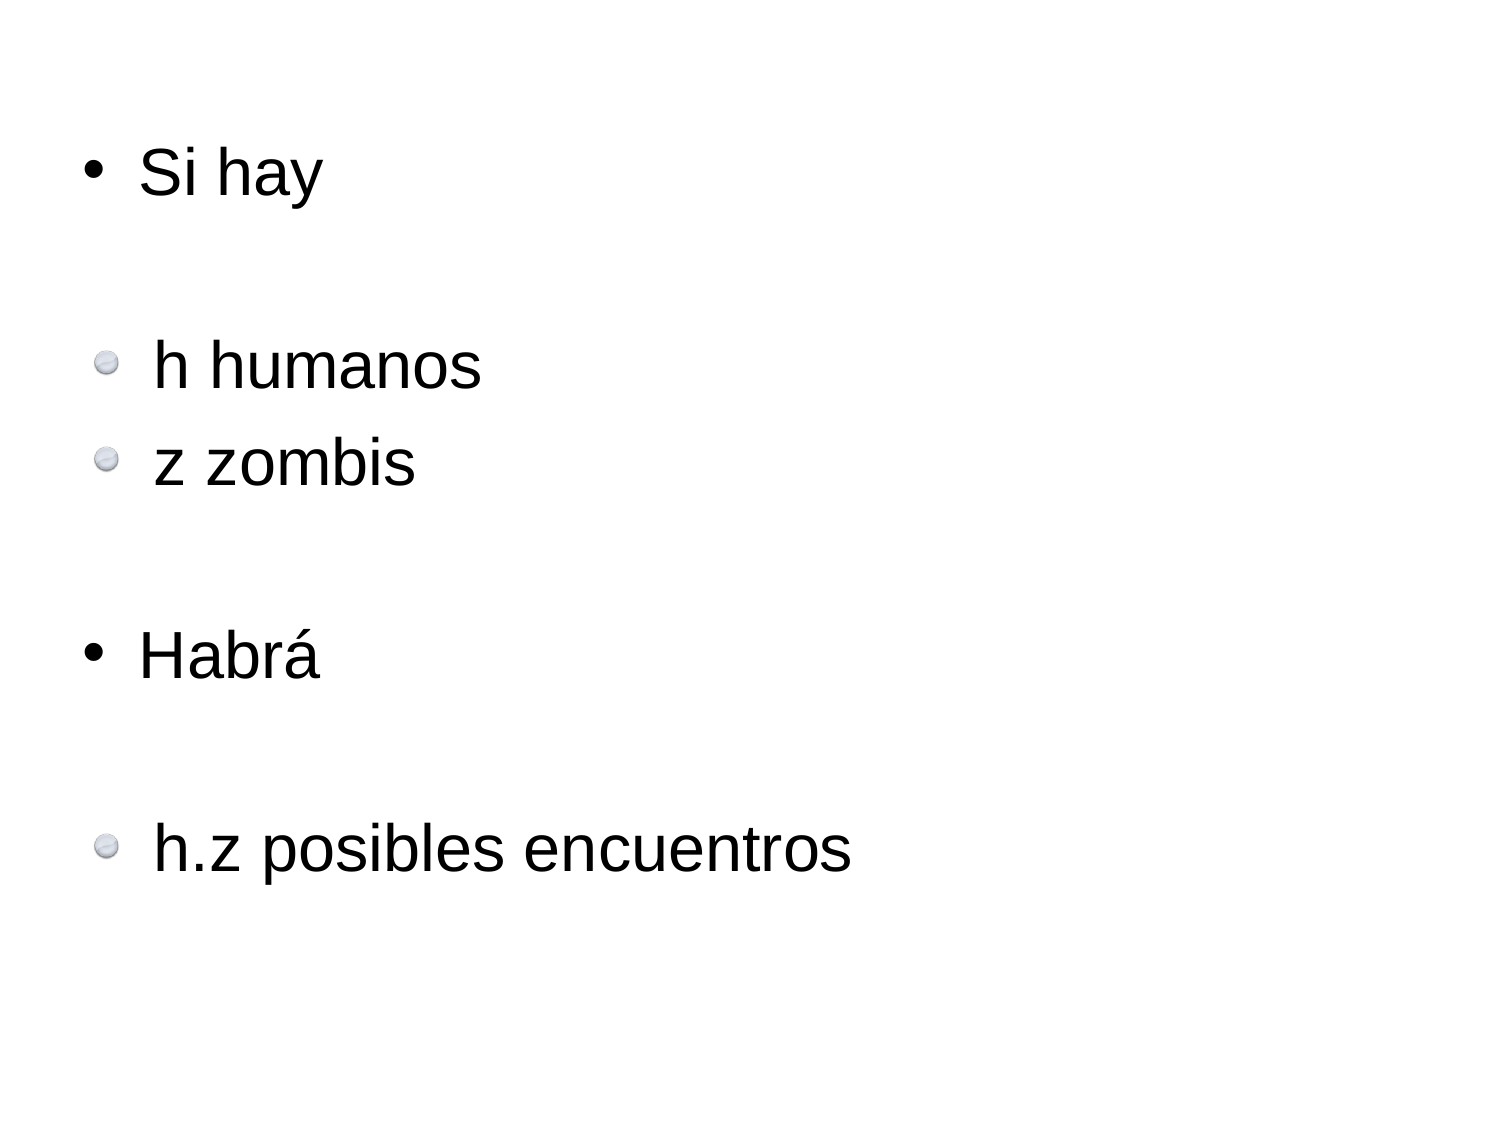

# Si hay

 h humanos
 z zombis

Habrá

 h.z posibles encuentros